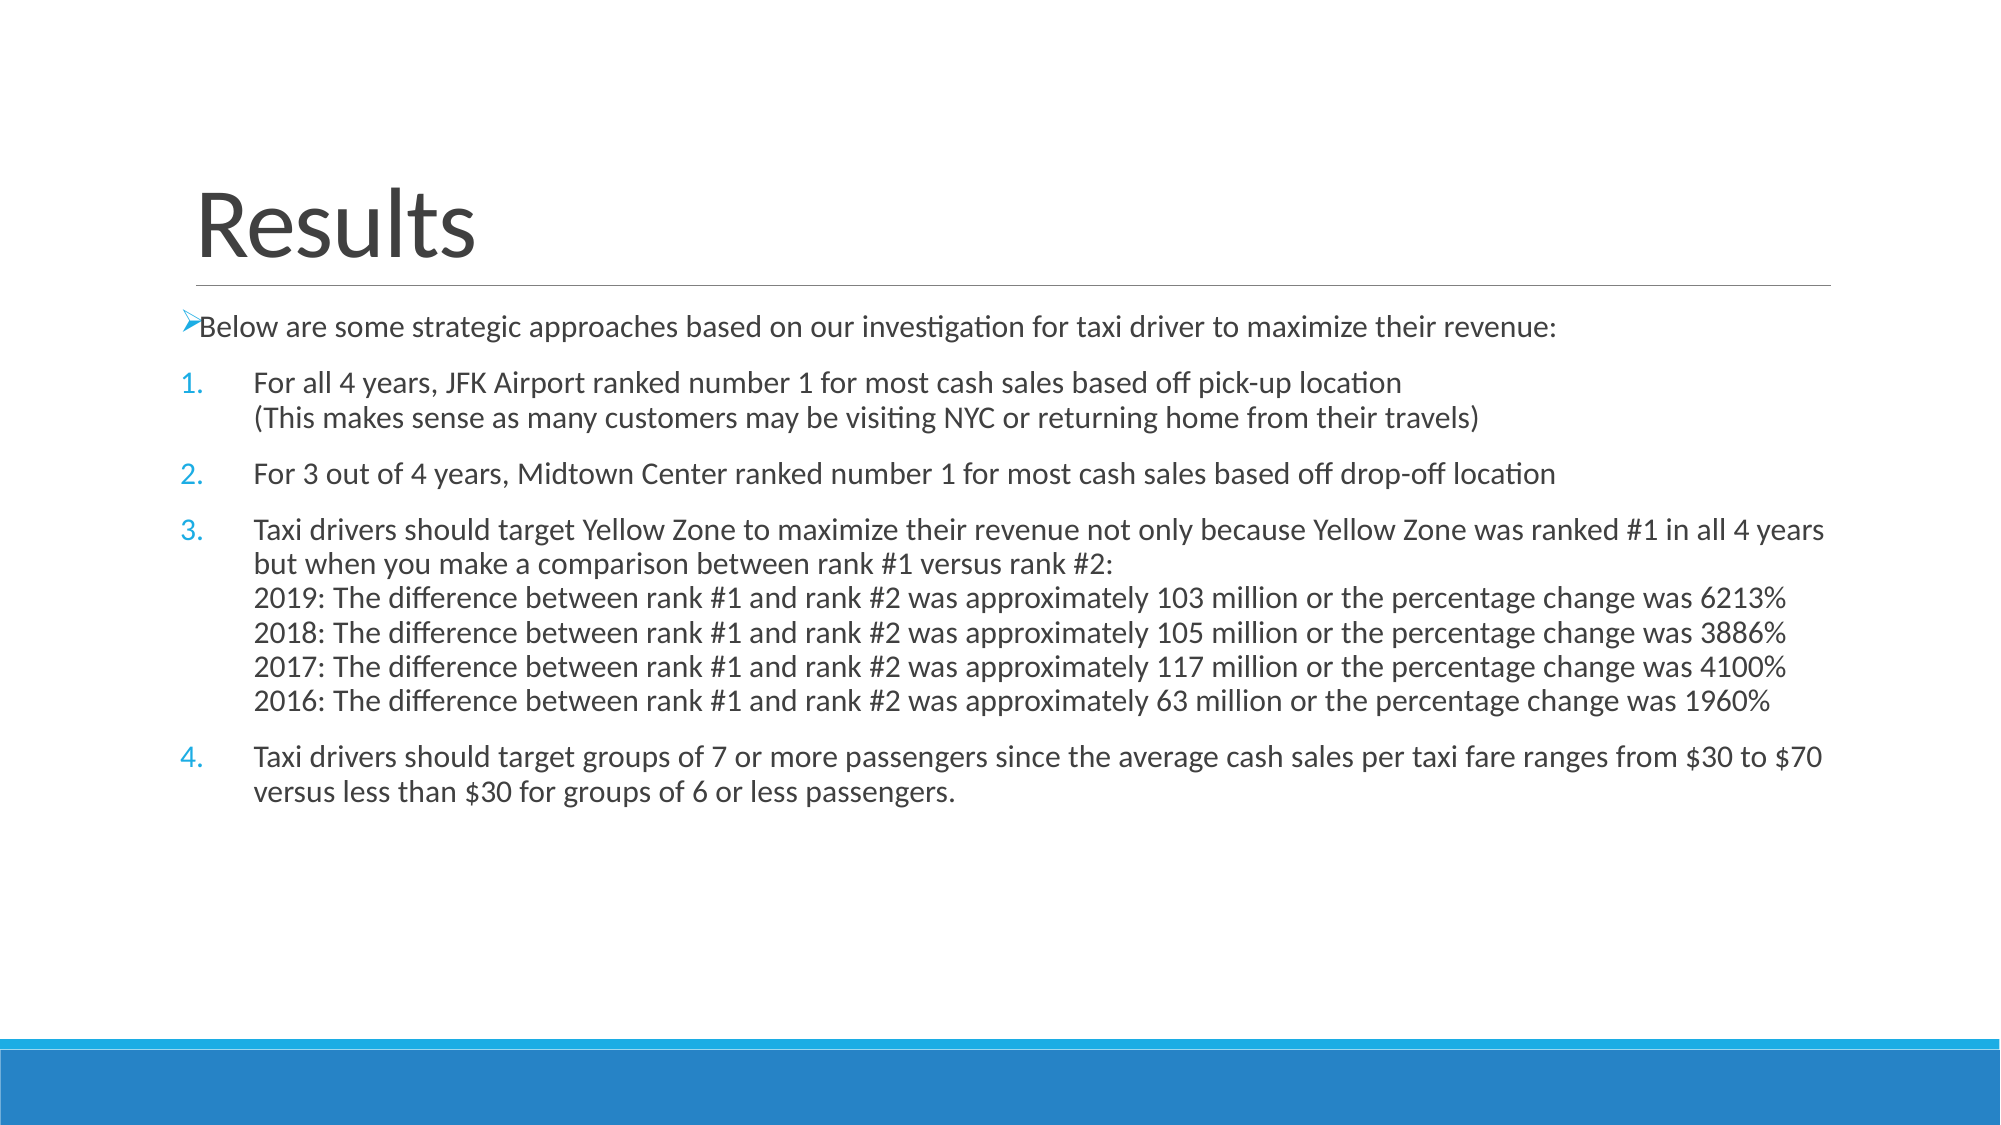

# Results
Below are some strategic approaches based on our investigation for taxi driver to maximize their revenue:
For all 4 years, JFK Airport ranked number 1 for most cash sales based off pick-up location
(This makes sense as many customers may be visiting NYC or returning home from their travels)
For 3 out of 4 years, Midtown Center ranked number 1 for most cash sales based off drop-off location
Taxi drivers should target Yellow Zone to maximize their revenue not only because Yellow Zone was ranked #1 in all 4 years but when you make a comparison between rank #1 versus rank #2:
2019: The difference between rank #1 and rank #2 was approximately 103 million or the percentage change was 6213%
2018: The difference between rank #1 and rank #2 was approximately 105 million or the percentage change was 3886%
2017: The difference between rank #1 and rank #2 was approximately 117 million or the percentage change was 4100%
2016: The difference between rank #1 and rank #2 was approximately 63 million or the percentage change was 1960%
Taxi drivers should target groups of 7 or more passengers since the average cash sales per taxi fare ranges from $30 to $70 versus less than $30 for groups of 6 or less passengers.